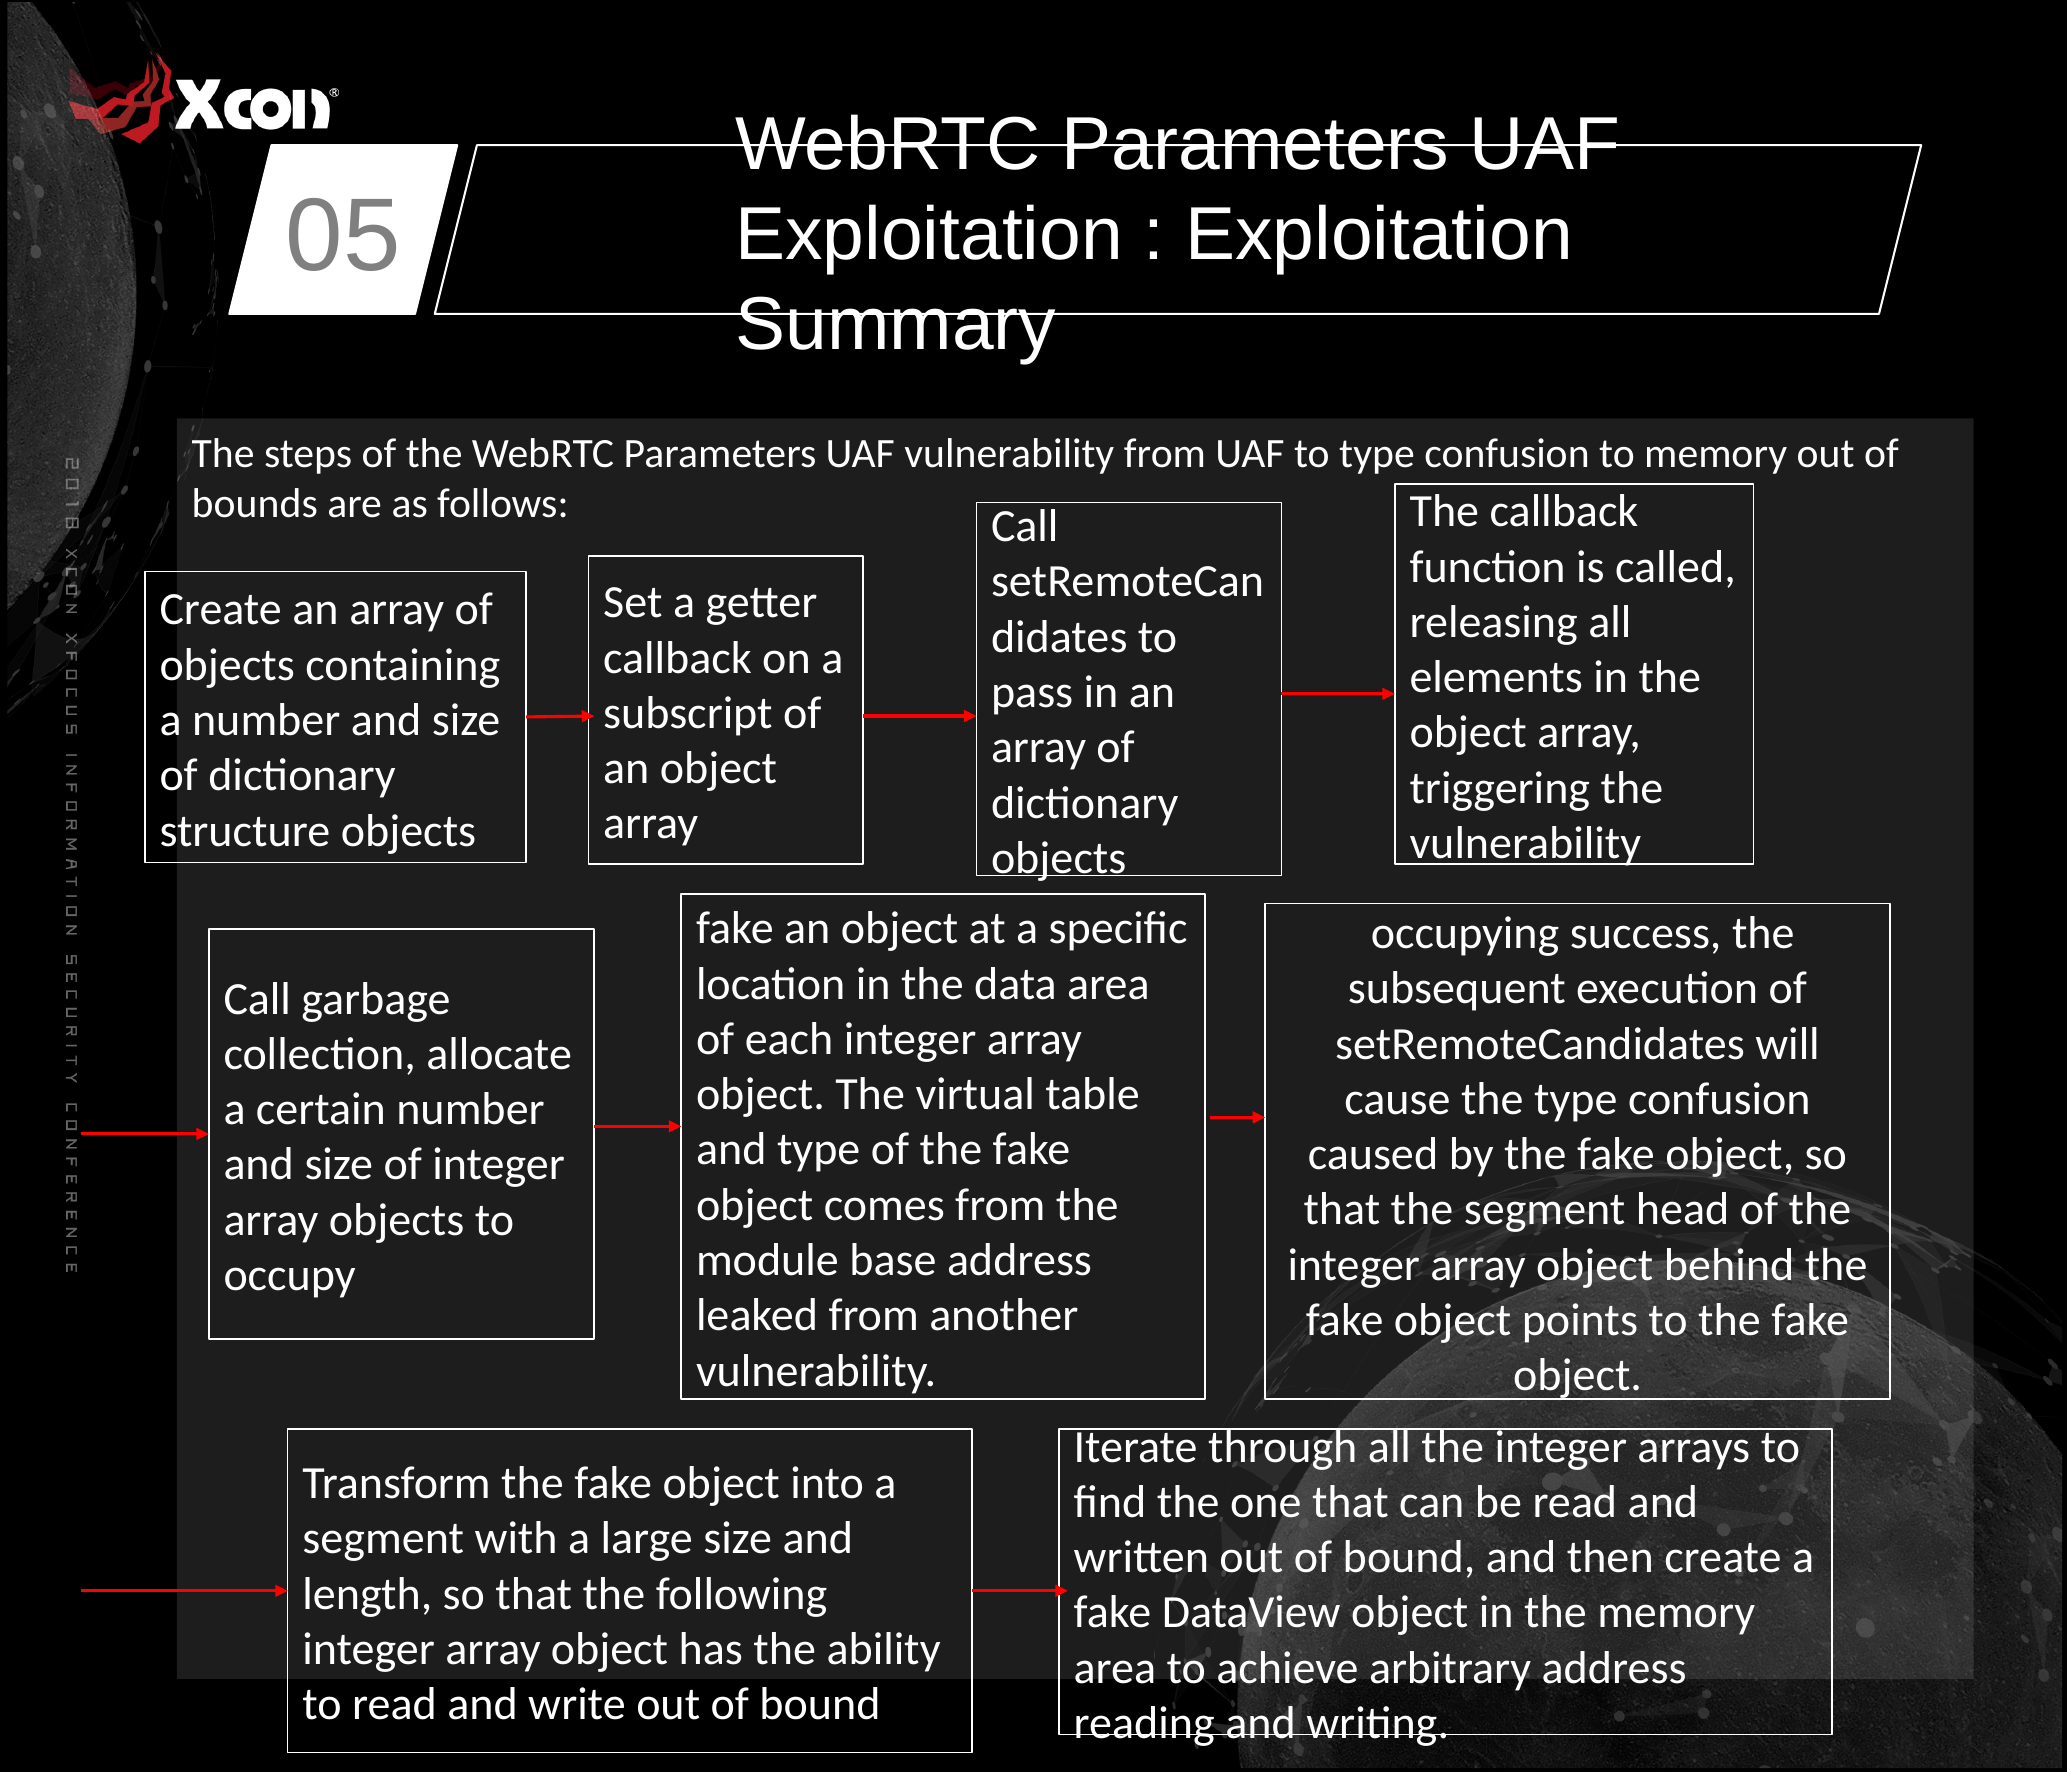

05
WebRTC Parameters UAF Exploitation : Exploitation Summary

The steps of the WebRTC Parameters UAF vulnerability from UAF to type confusion to memory out of bounds are as follows:
The callback function is called, releasing all elements in the object array, triggering the vulnerability
Call setRemoteCandidates to pass in an array of dictionary objects
Set a getter callback on a subscript of an object array
Create an array of objects containing a number and size of dictionary structure objects
fake an object at a specific location in the data area of each integer array object. The virtual table and type of the fake object comes from the module base address leaked from another vulnerability.
 occupying success, the subsequent execution of setRemoteCandidates will cause the type confusion caused by the fake object, so that the segment head of the integer array object behind the fake object points to the fake object.
Call garbage collection, allocate a certain number and size of integer array objects to occupy
Iterate through all the integer arrays to find the one that can be read and written out of bound, and then create a fake DataView object in the memory area to achieve arbitrary address reading and writing.
Transform the fake object into a segment with a large size and length, so that the following integer array object has the ability to read and write out of bound